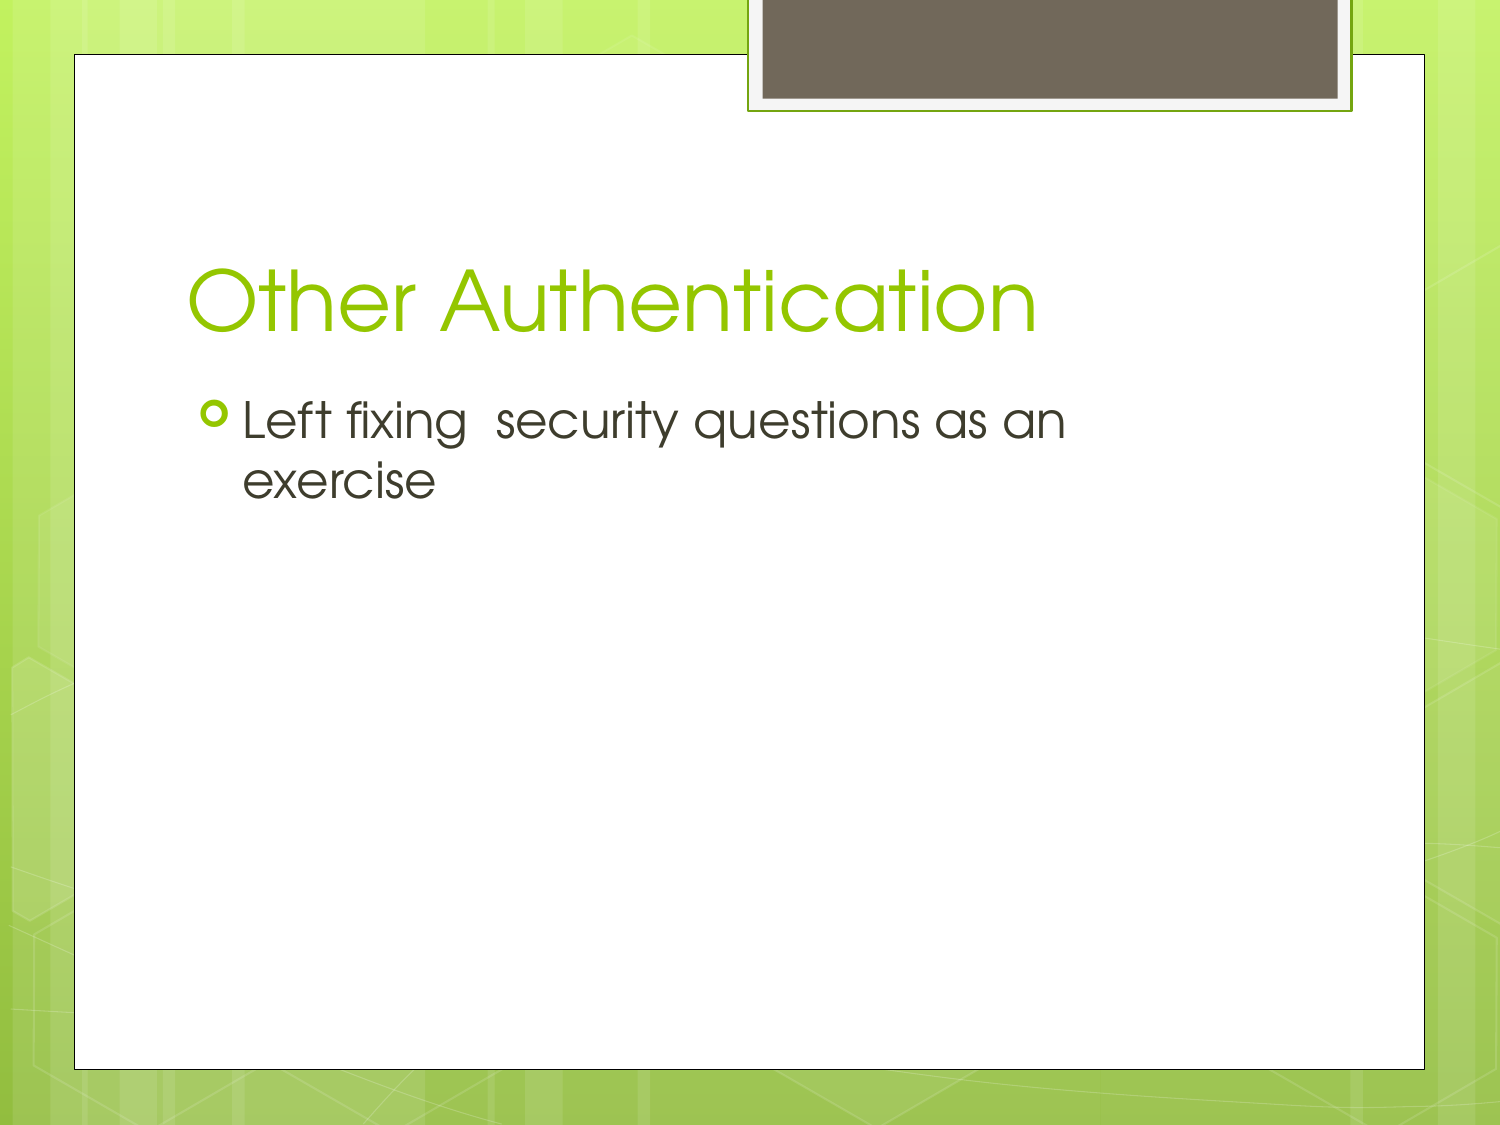

# Other Authentication
Left fixing  security questions as an exercise